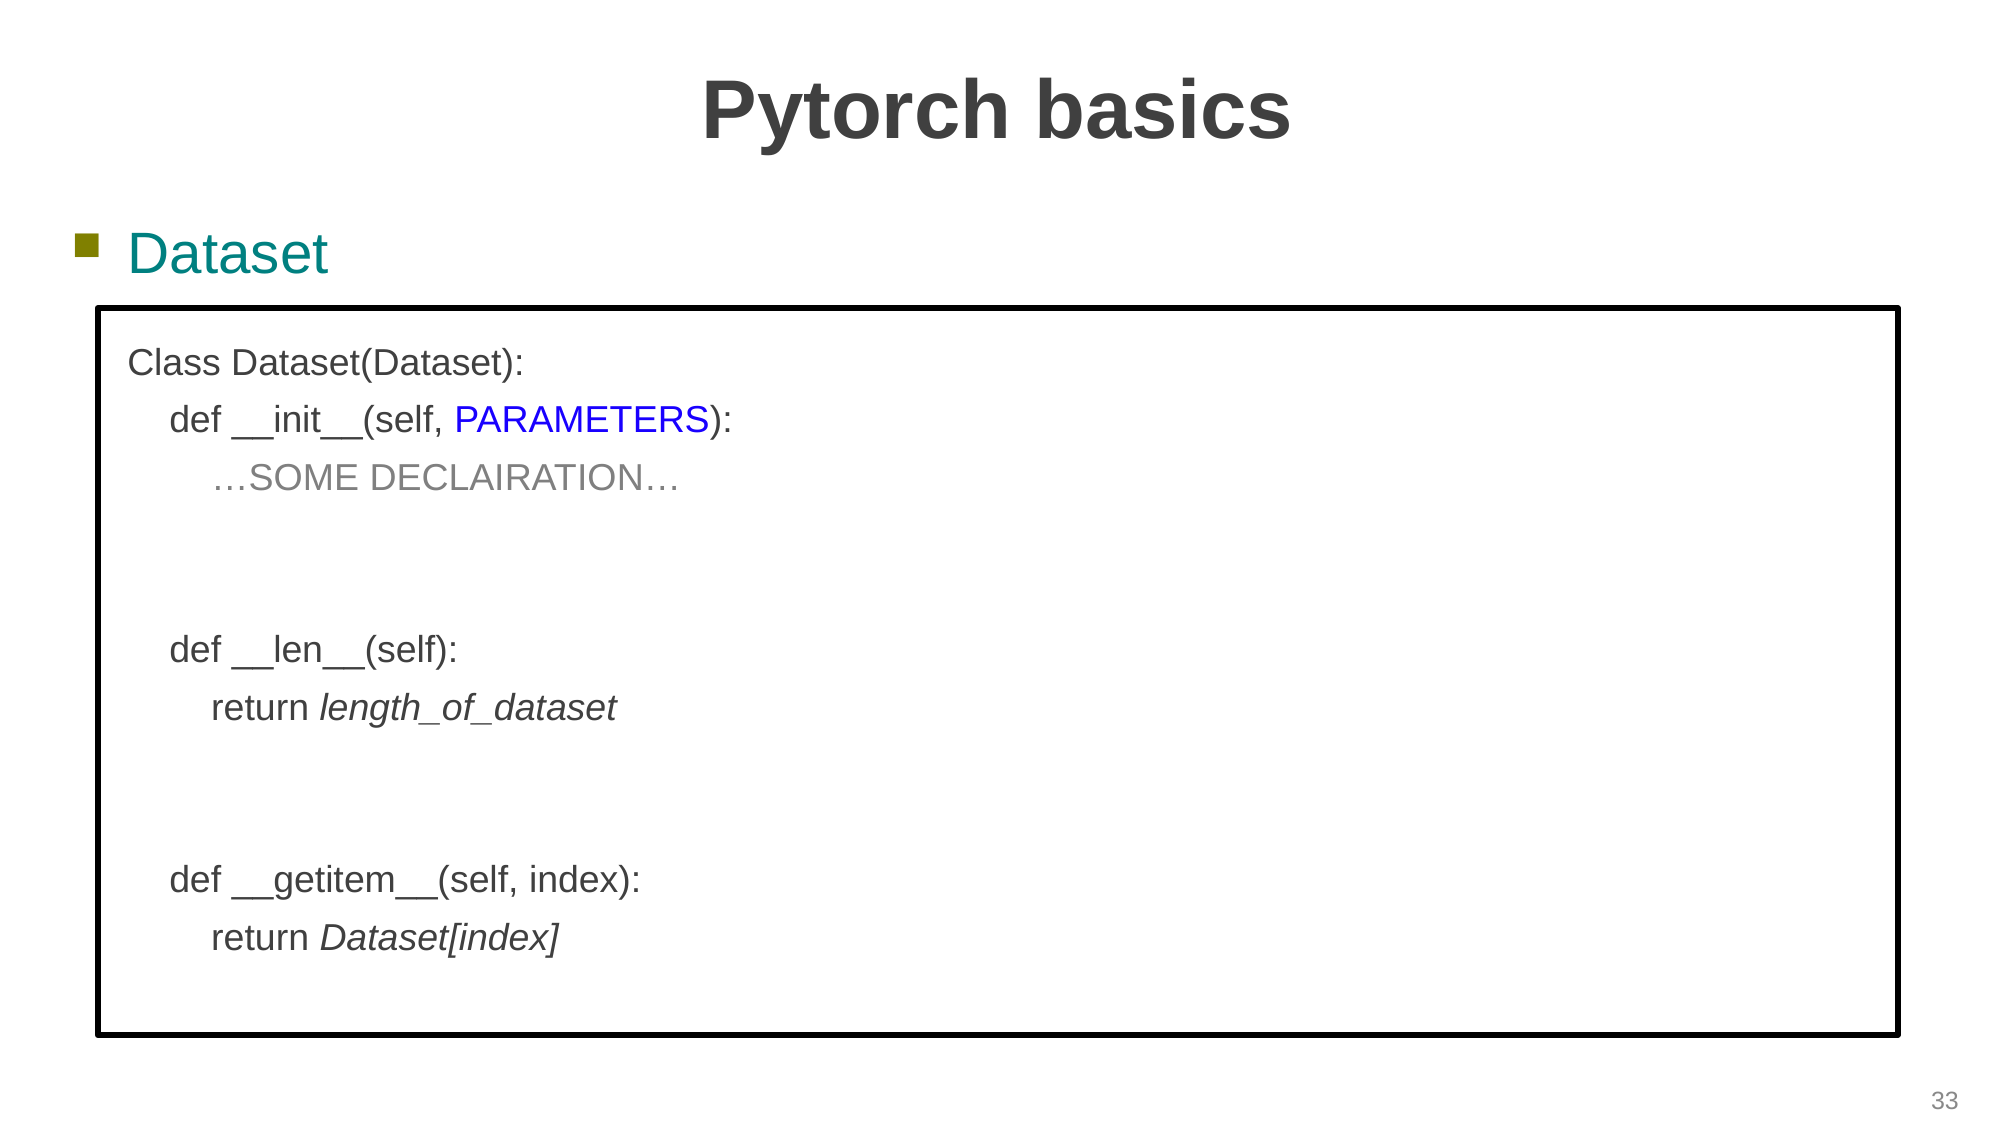

# Pytorch basics
Dataset
Class Dataset(Dataset):
    def __init__(self, PARAMETERS):
        …SOME DECLAIRATION…

    def __len__(self):
        return length_of_dataset

    def __getitem__(self, index):
        return Dataset[index]

33